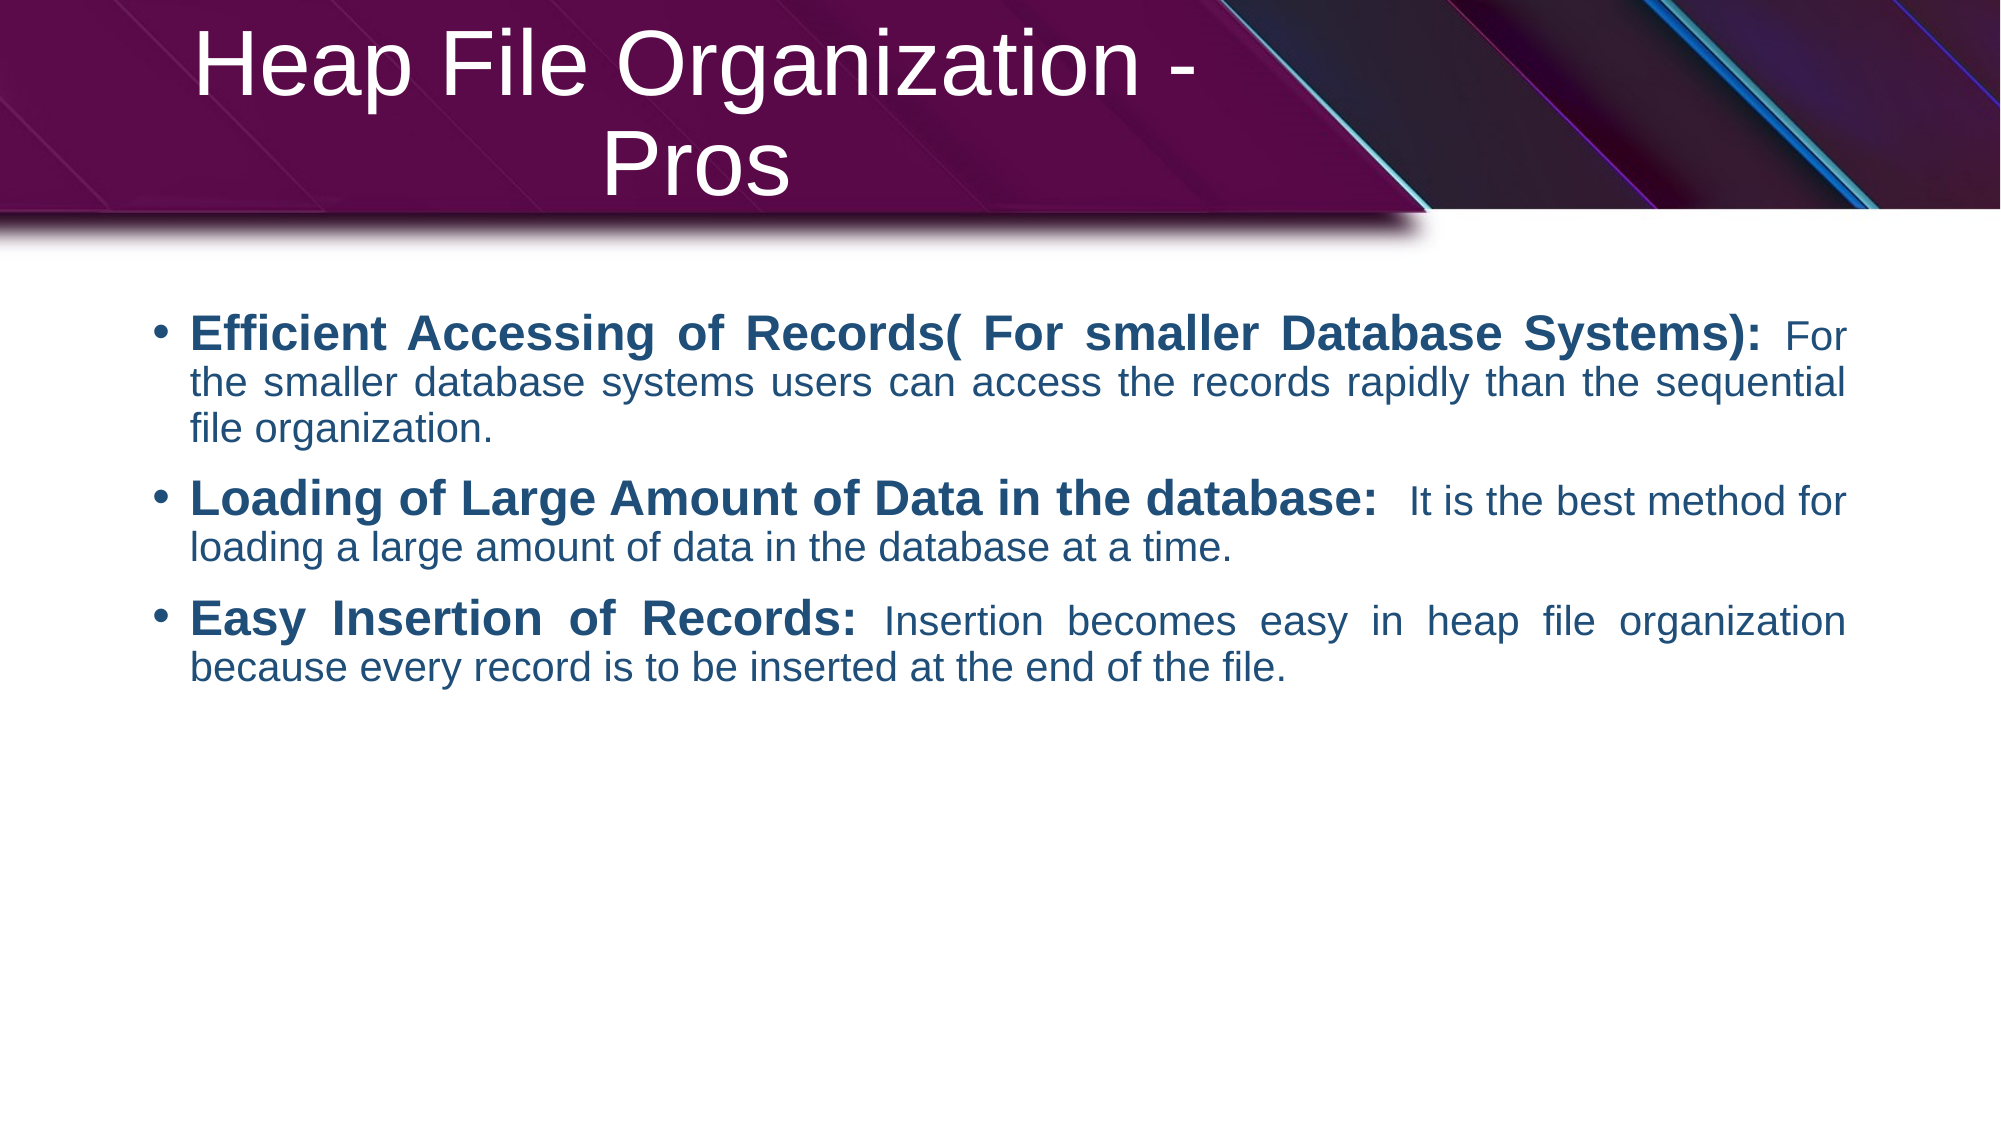

# Heap File Organization - Pros
Efficient Accessing of Records( For smaller Database Systems): For the smaller database systems users can access the records rapidly than the sequential file organization.
Loading of Large Amount of Data in the database:  It is the best method for loading a large amount of data in the database at a time.
Easy Insertion of Records: Insertion becomes easy in heap file organization because every record is to be inserted at the end of the file.